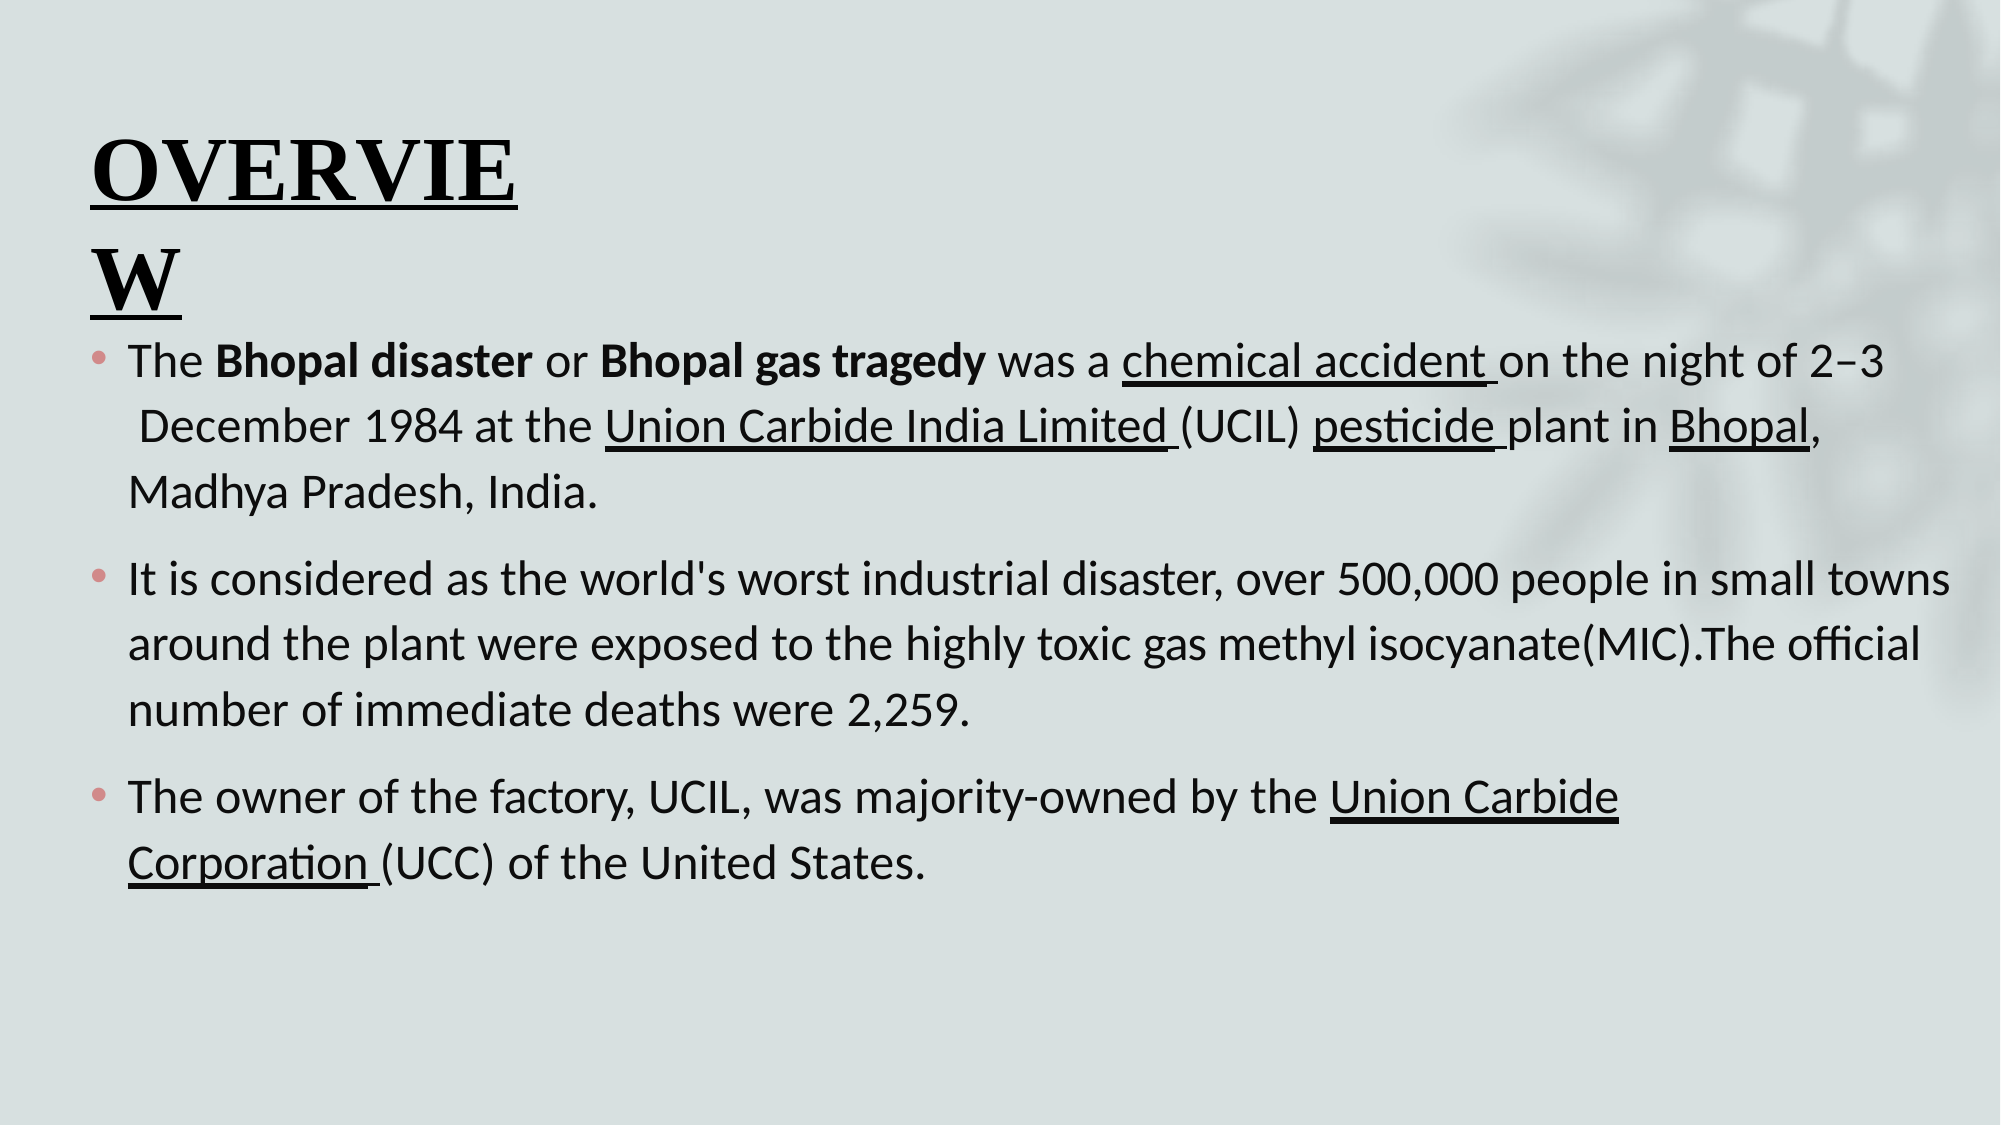

# OVERVIEW
The Bhopal disaster or Bhopal gas tragedy was a chemical accident on the night of 2–3  December 1984 at the Union Carbide India Limited (UCIL) pesticide plant in Bhopal,  Madhya Pradesh, India.
It is considered as the world's worst industrial disaster, over 500,000 people in small towns  around the plant were exposed to the highly toxic gas methyl isocyanate(MIC).The official  number of immediate deaths were 2,259.
The owner of the factory, UCIL, was majority-owned by the Union Carbide
Corporation (UCC) of the United States.